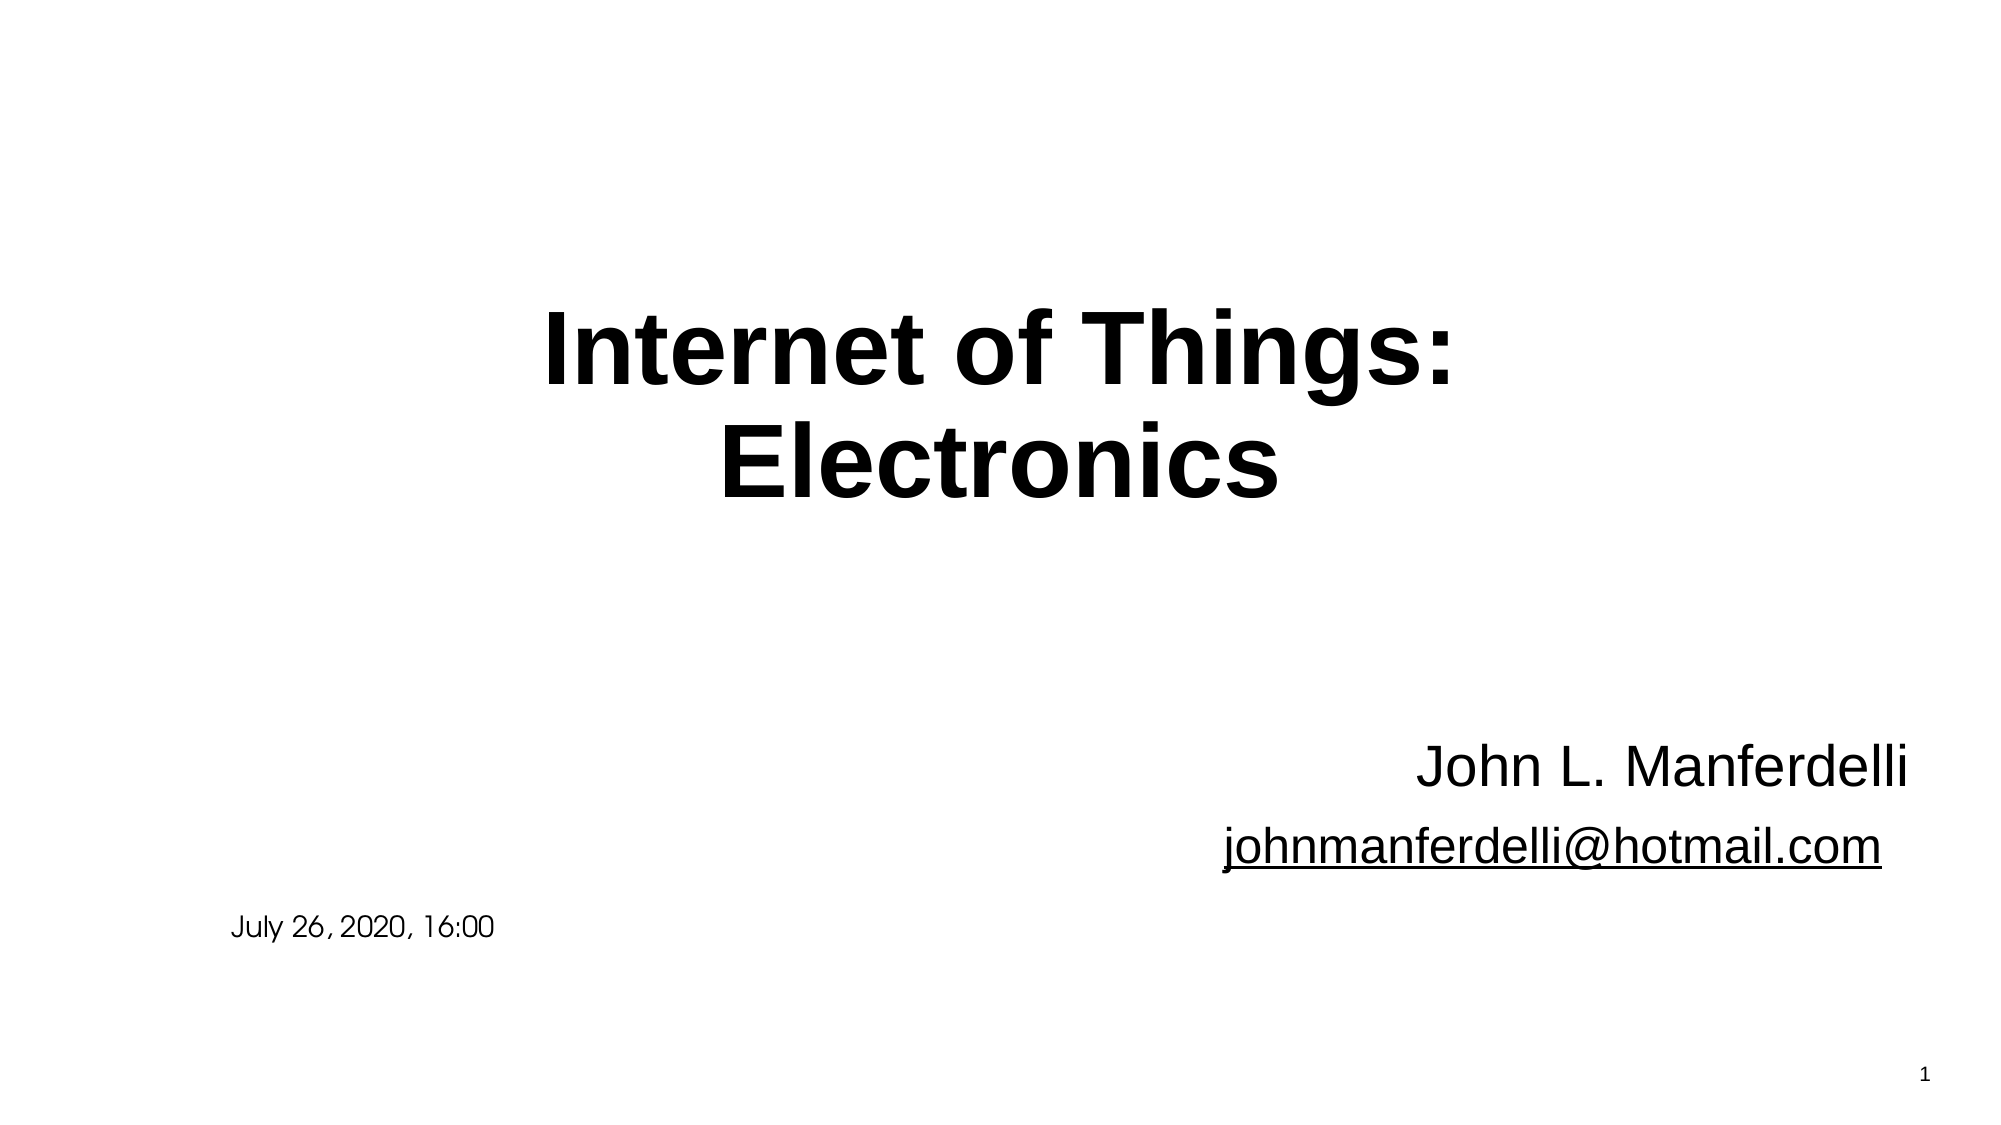

# Internet of Things: Electronics
John L. Manferdelli
johnmanferdelli@hotmail.com

July 26, 2020, 16:00
1